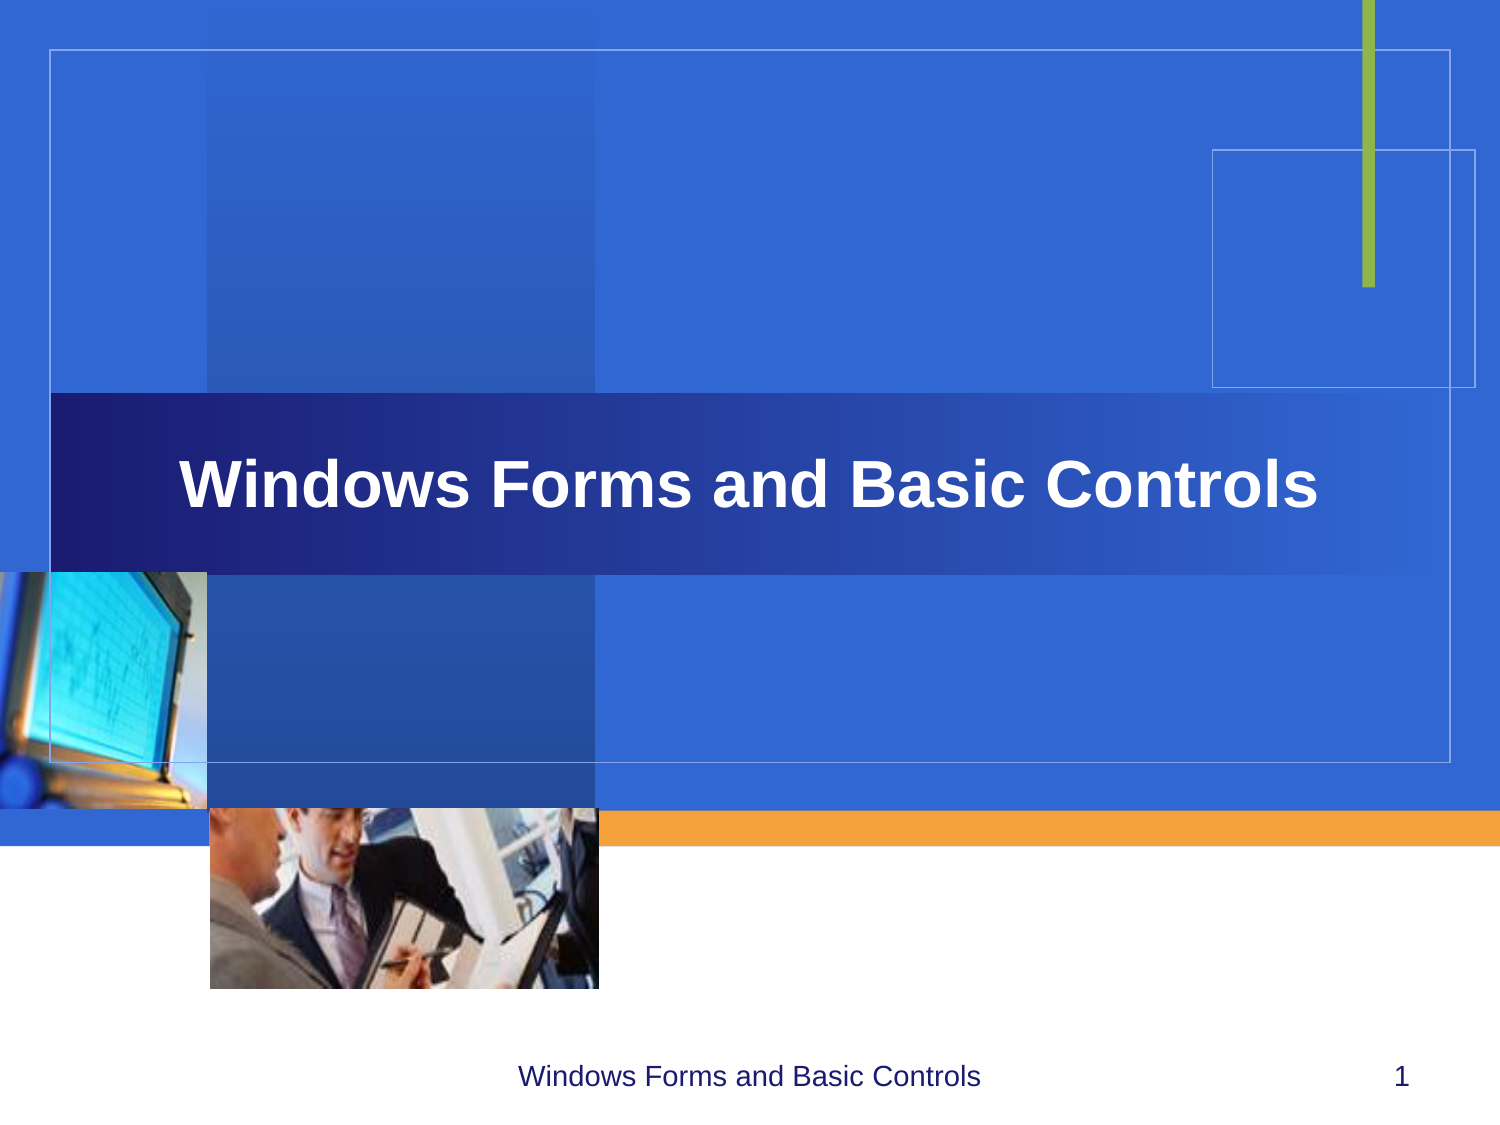

# Windows Forms and Basic Controls
Windows Forms and Basic Controls
1